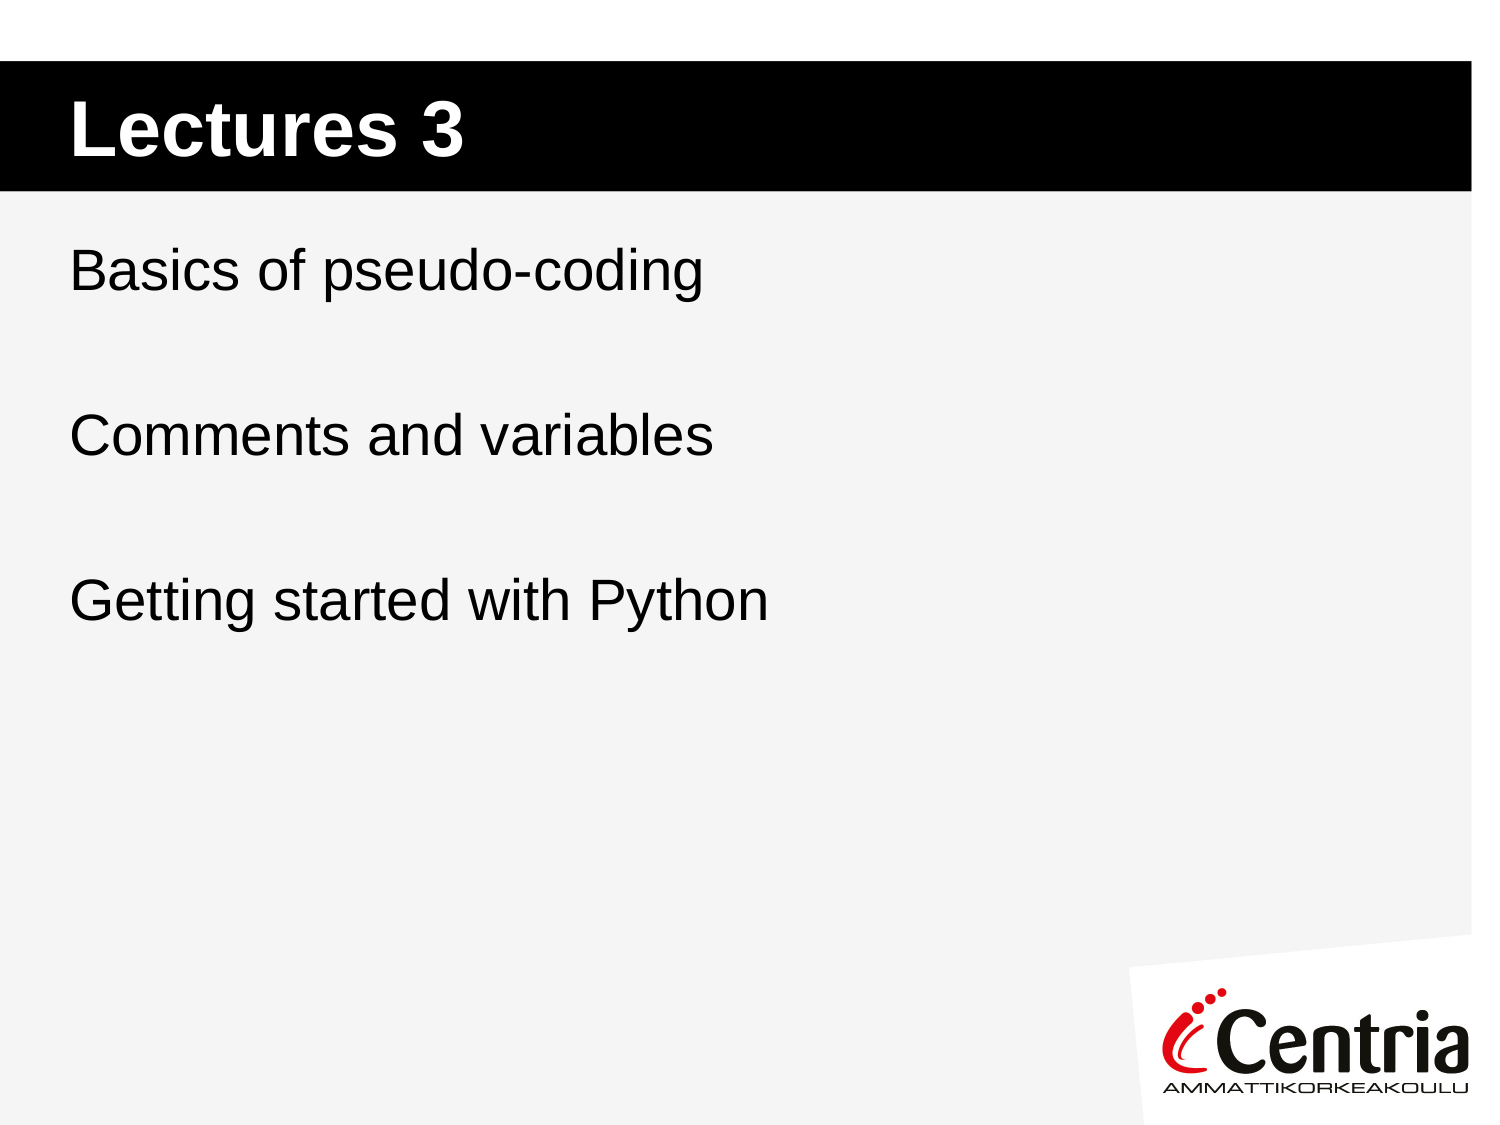

# Lectures 3
Basics of pseudo-coding

Comments and variables

Getting started with Python